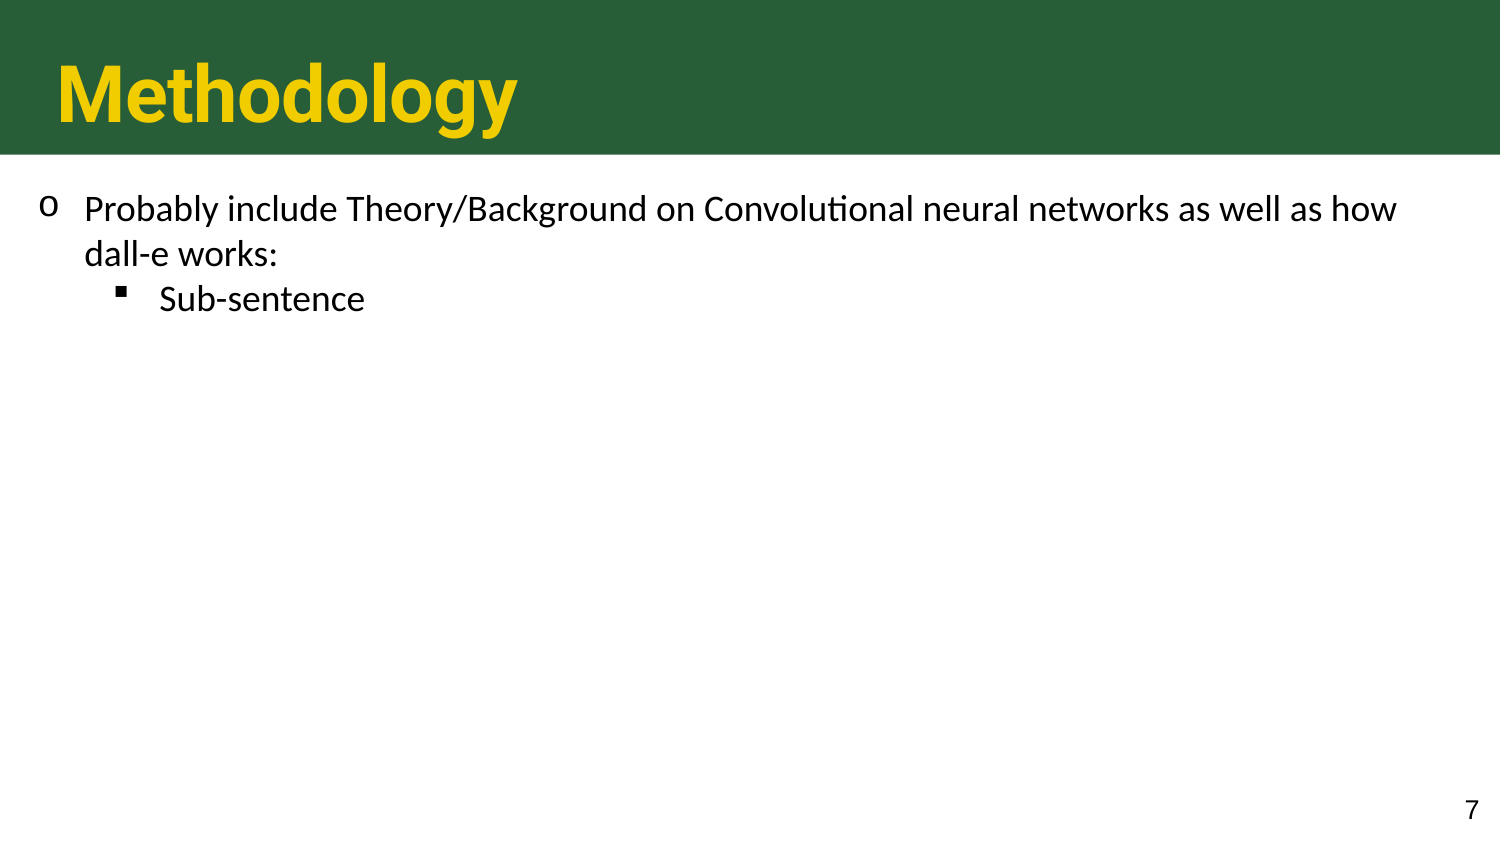

# Methodology
Probably include Theory/Background on Convolutional neural networks as well as how dall-e works:
Sub-sentence
7